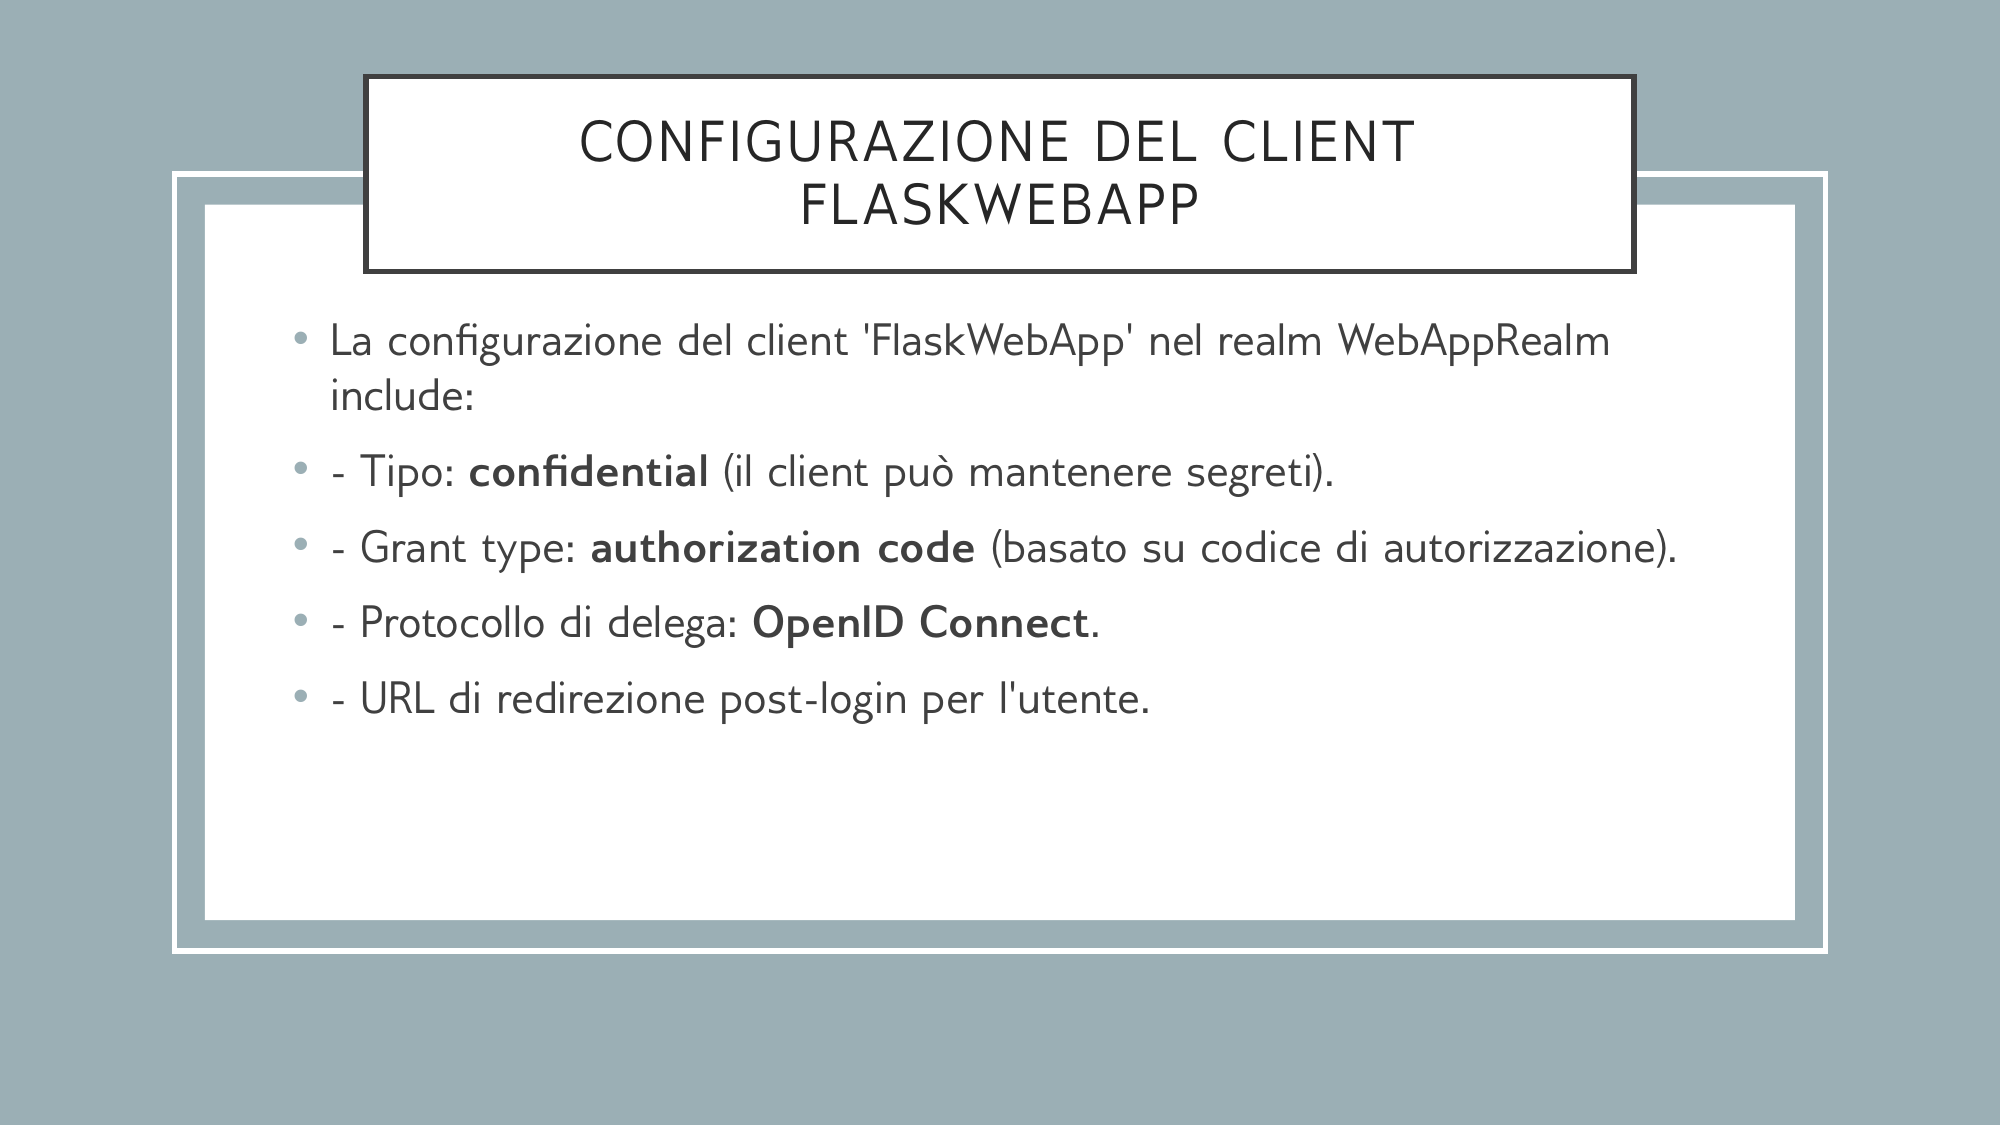

# Configurazione del Client FlaskWebApp

La configurazione del client 'FlaskWebApp' nel realm WebAppRealm include:
- Tipo: confidential (il client può mantenere segreti).
- Grant type: authorization code (basato su codice di autorizzazione).
- Protocollo di delega: OpenID Connect.
- URL di redirezione post-login per l'utente.